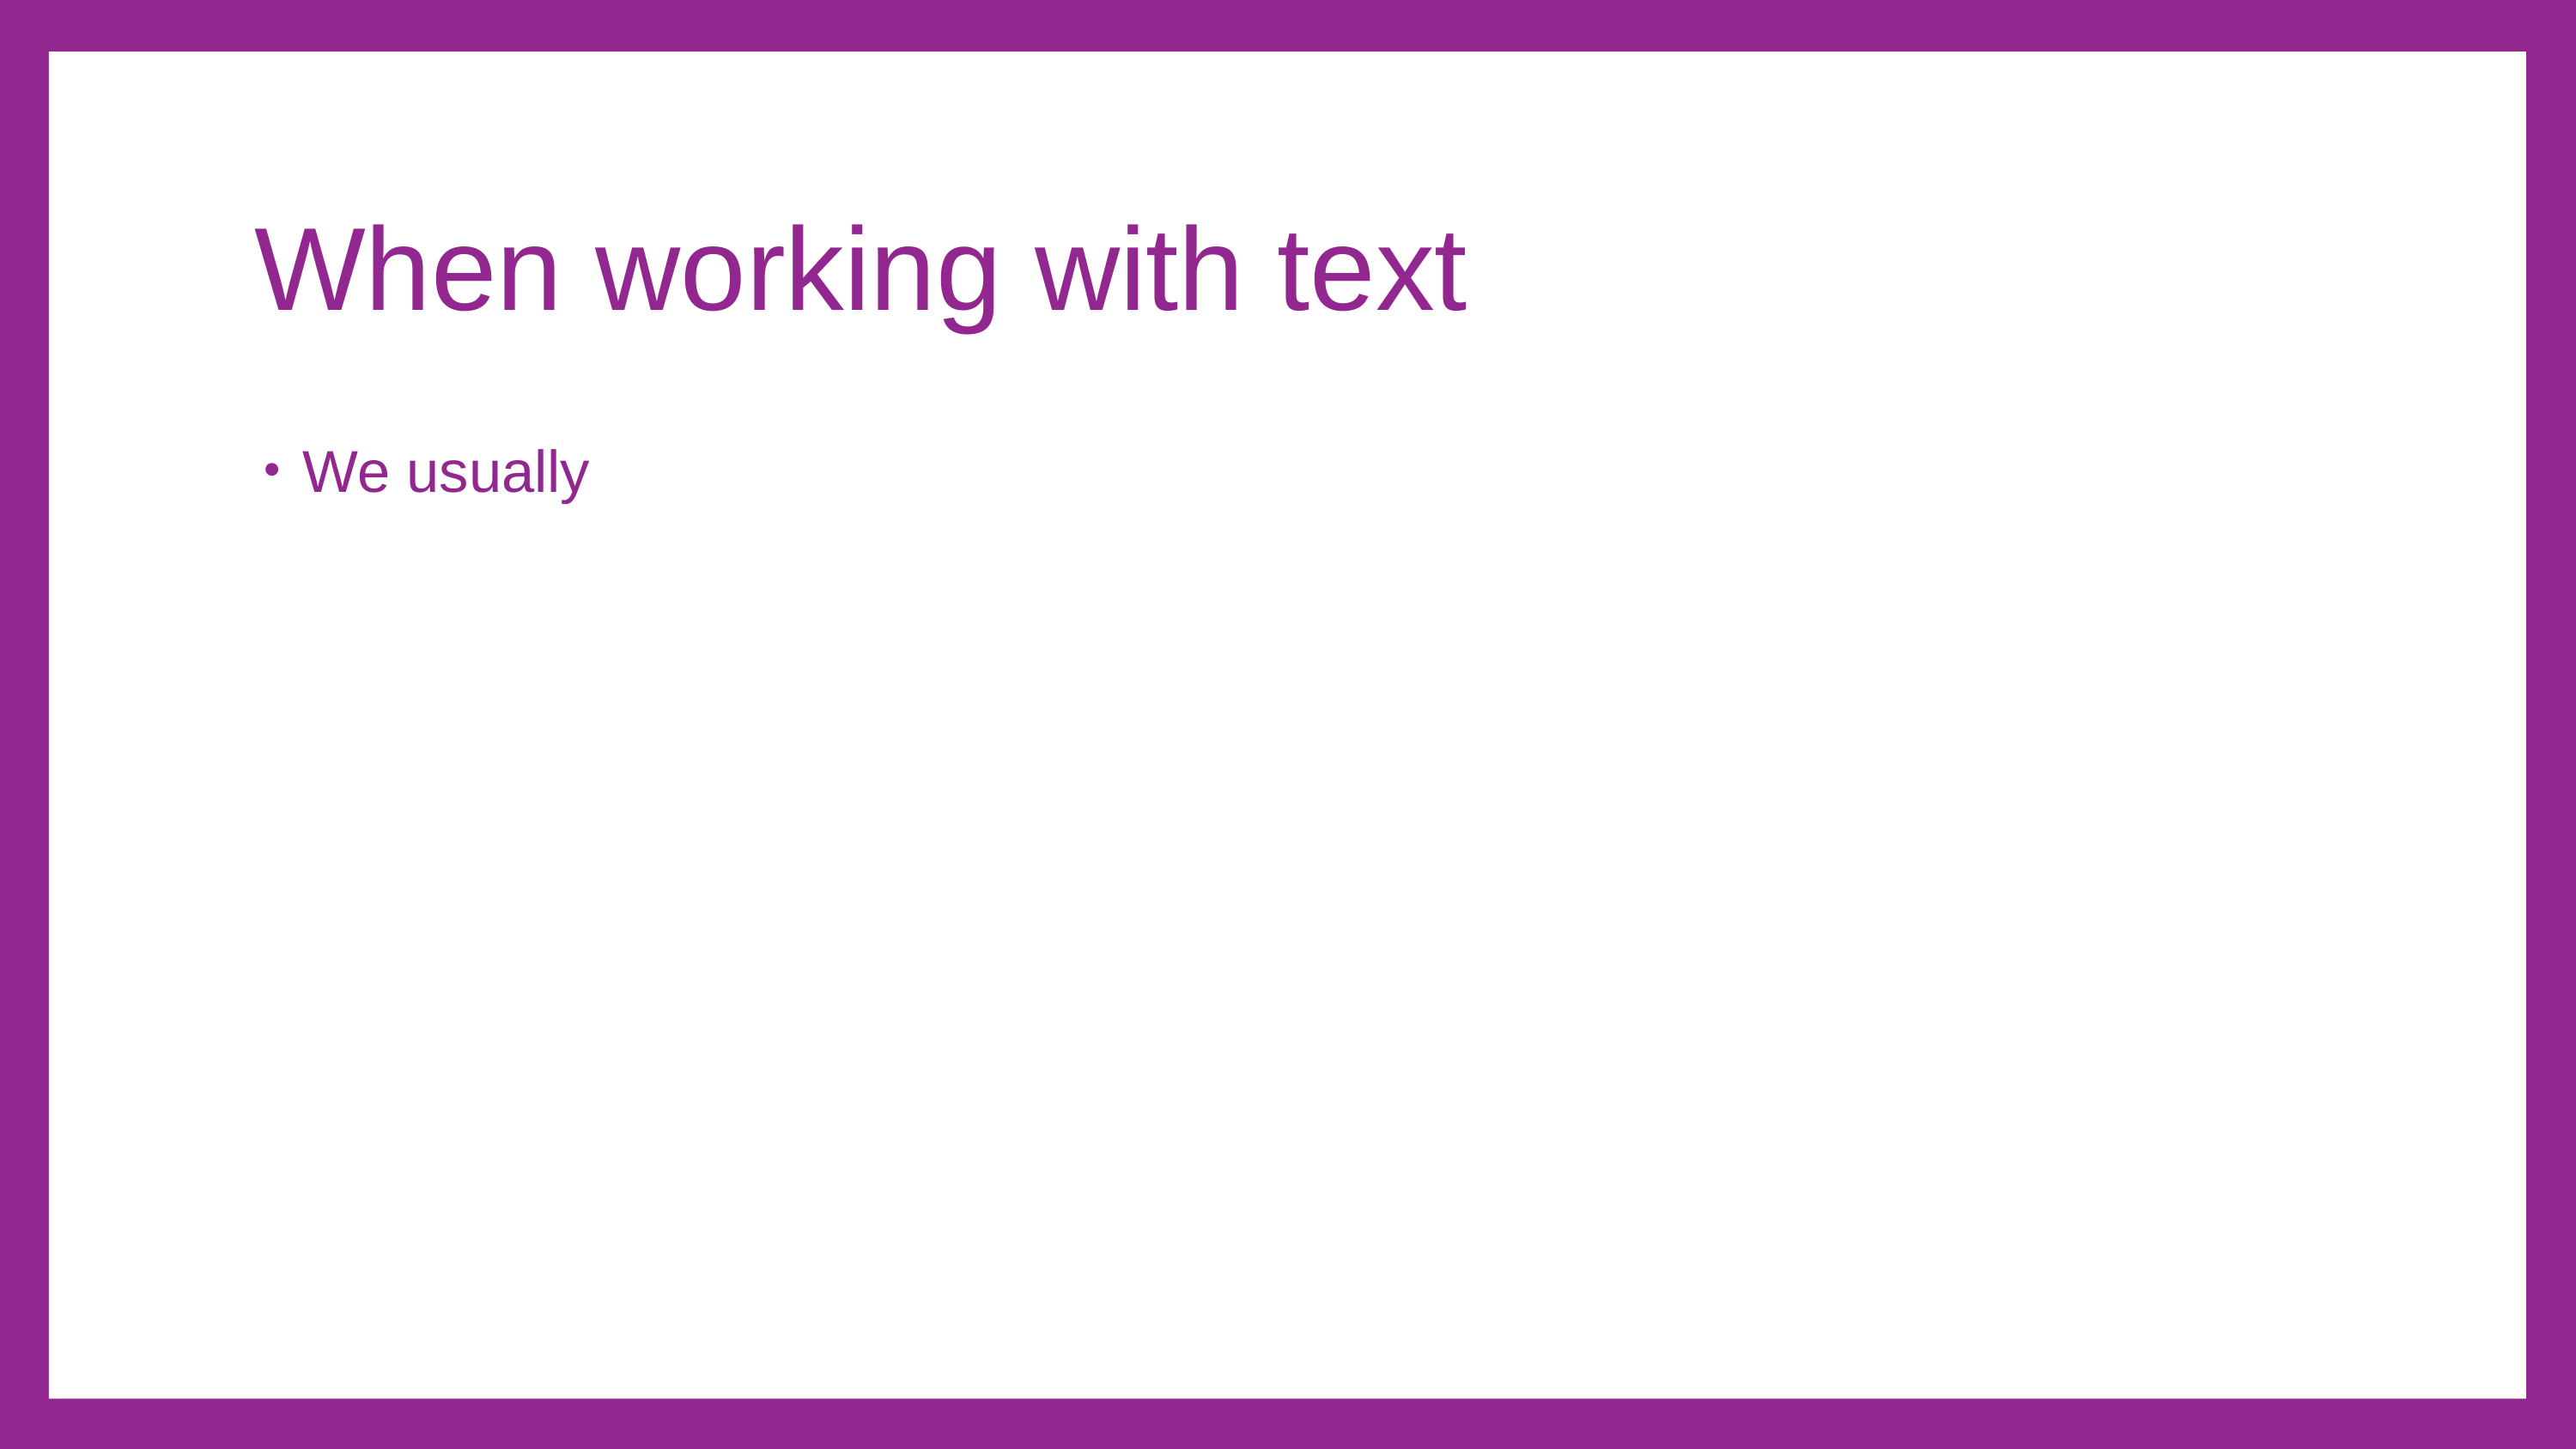

# When working with text
We usually